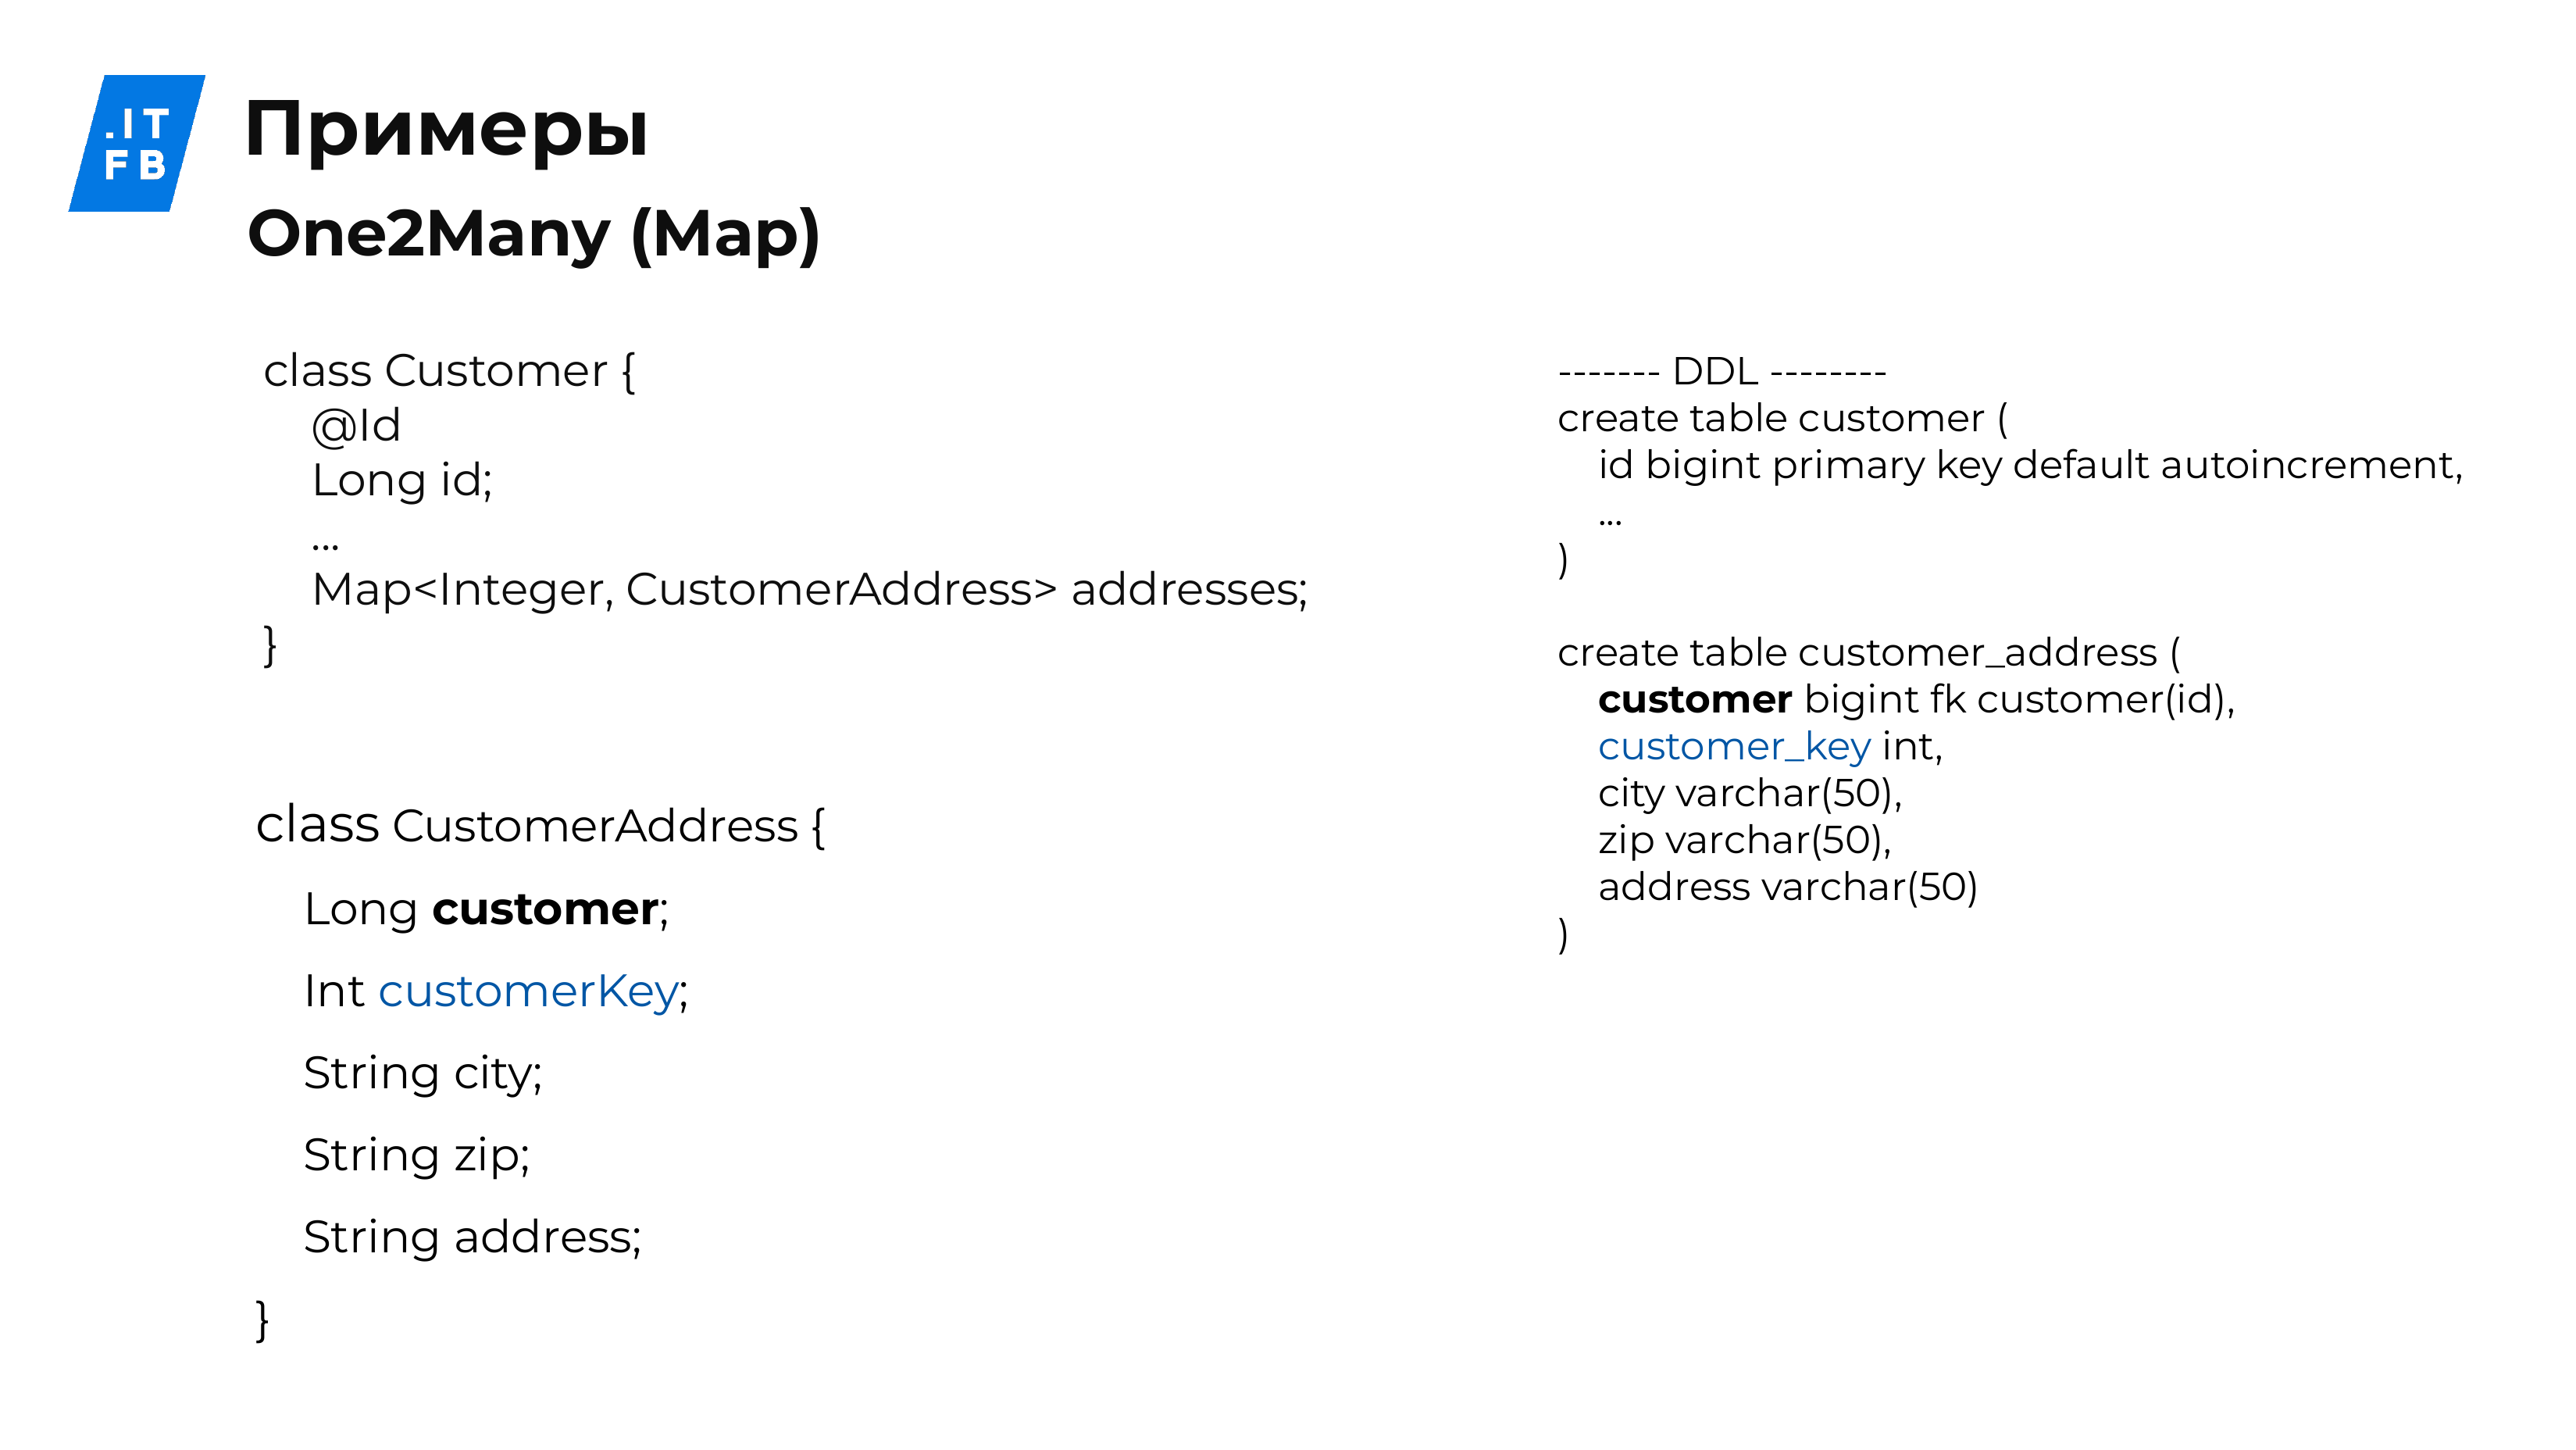

# Примеры
One2Many (Map)
------- DDL --------
create table customer (
    id bigint primary key default autoincrement,
    ...
)

create table customer_address (
    customer bigint fk customer(id),
    customer_key int,
    city varchar(50),
    zip varchar(50),
    address varchar(50)
)
class Customer {
    @Id
    Long id;
    ...
    Map<Integer, CustomerAddress> addresses;
}
class CustomerAddress {
    Long customer;
    Int customerKey;
    String city;
    String zip;
    String address;
}